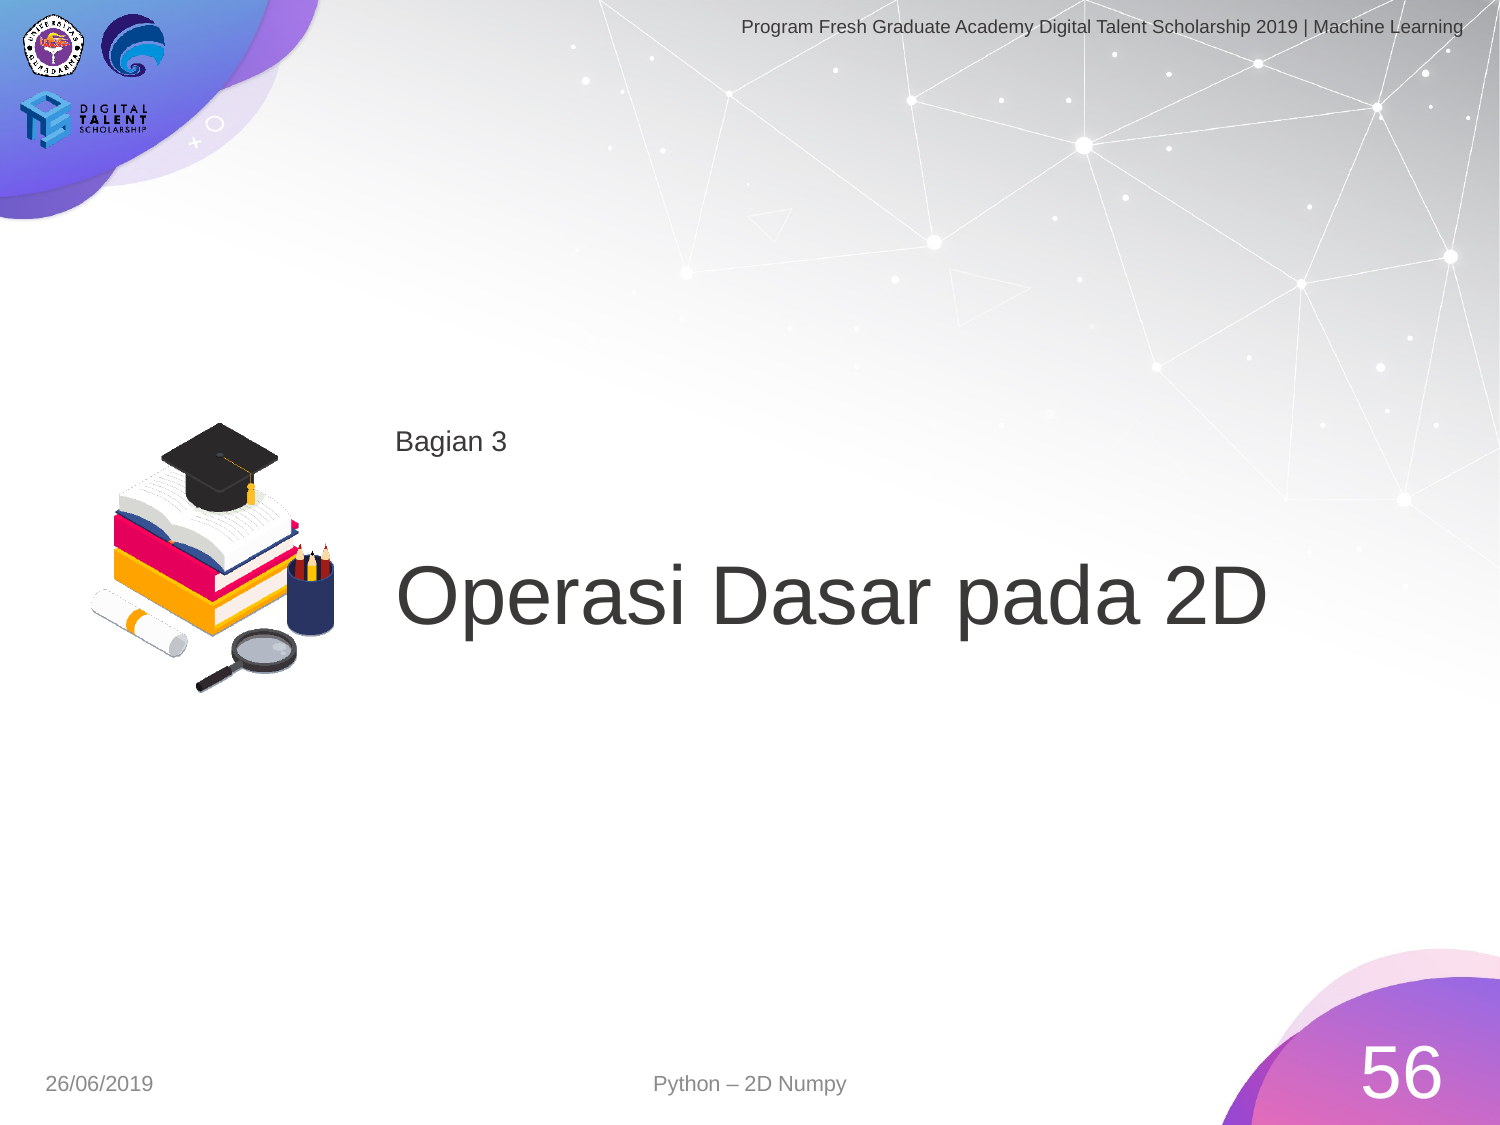

Bagian 3
# Operasi Dasar pada 2D
56
26/06/2019
Python – 2D Numpy